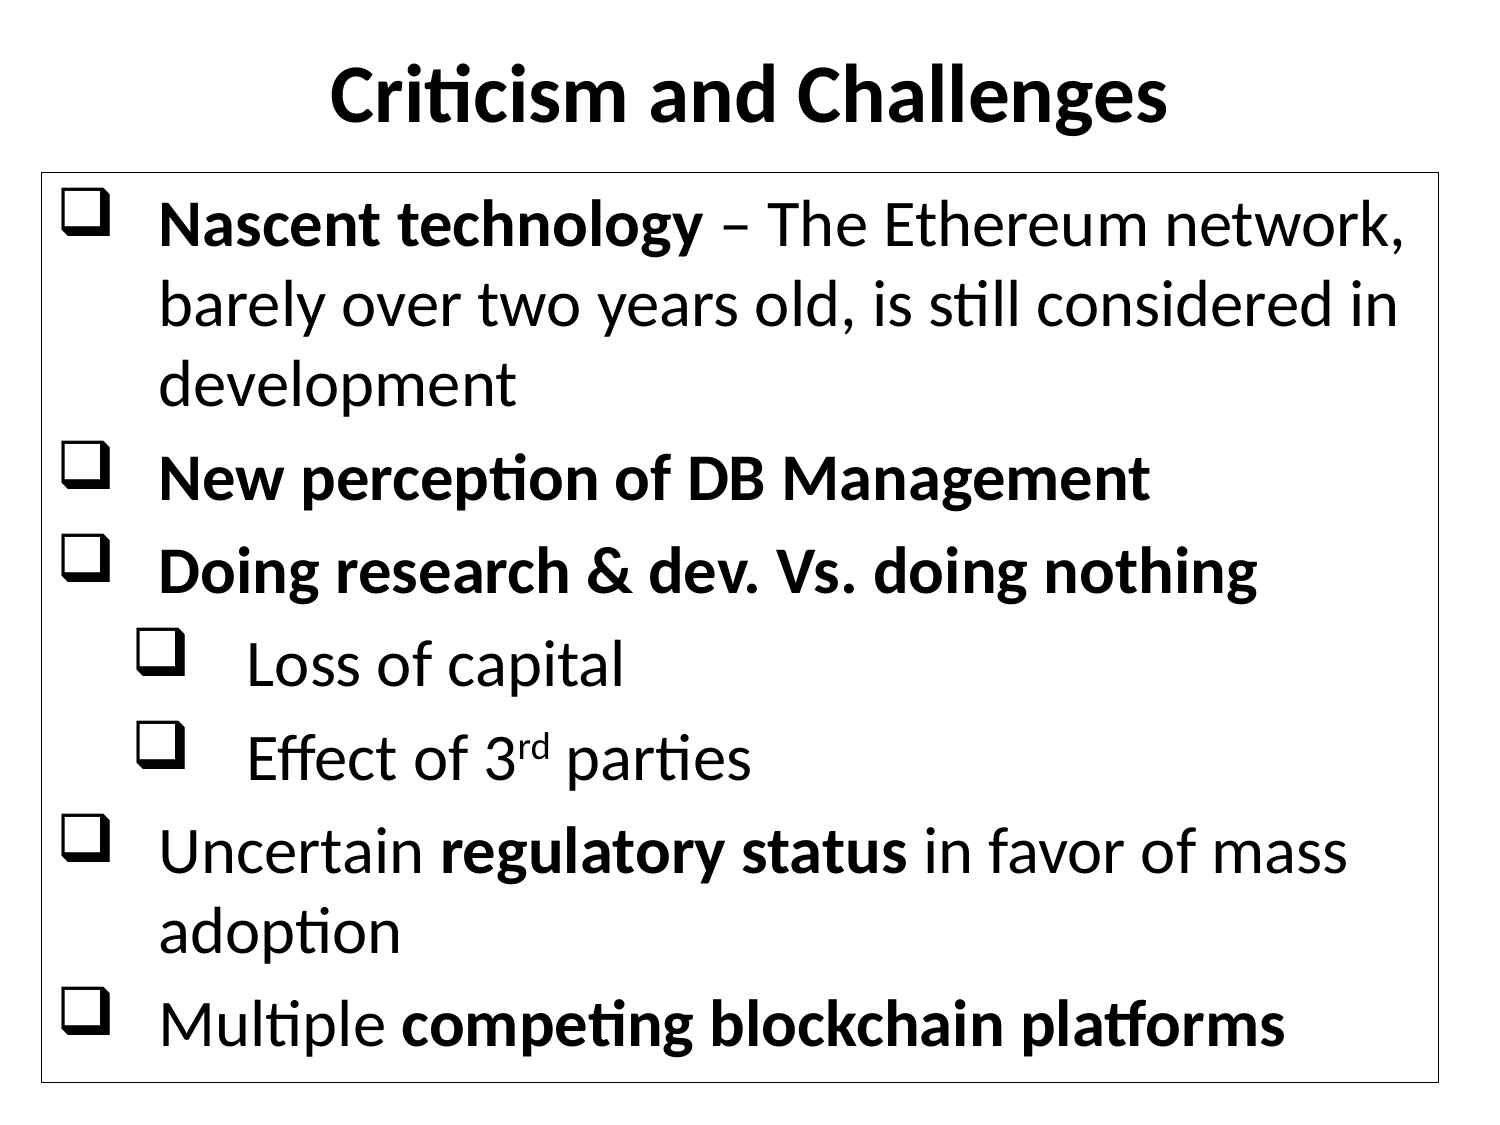

Criticism and Challenges
Nascent technology – The Ethereum network, barely over two years old, is still considered in development
New perception of DB Management
Doing research & dev. Vs. doing nothing
Loss of capital
Effect of 3rd parties
Uncertain regulatory status in favor of mass adoption
Multiple competing blockchain platforms